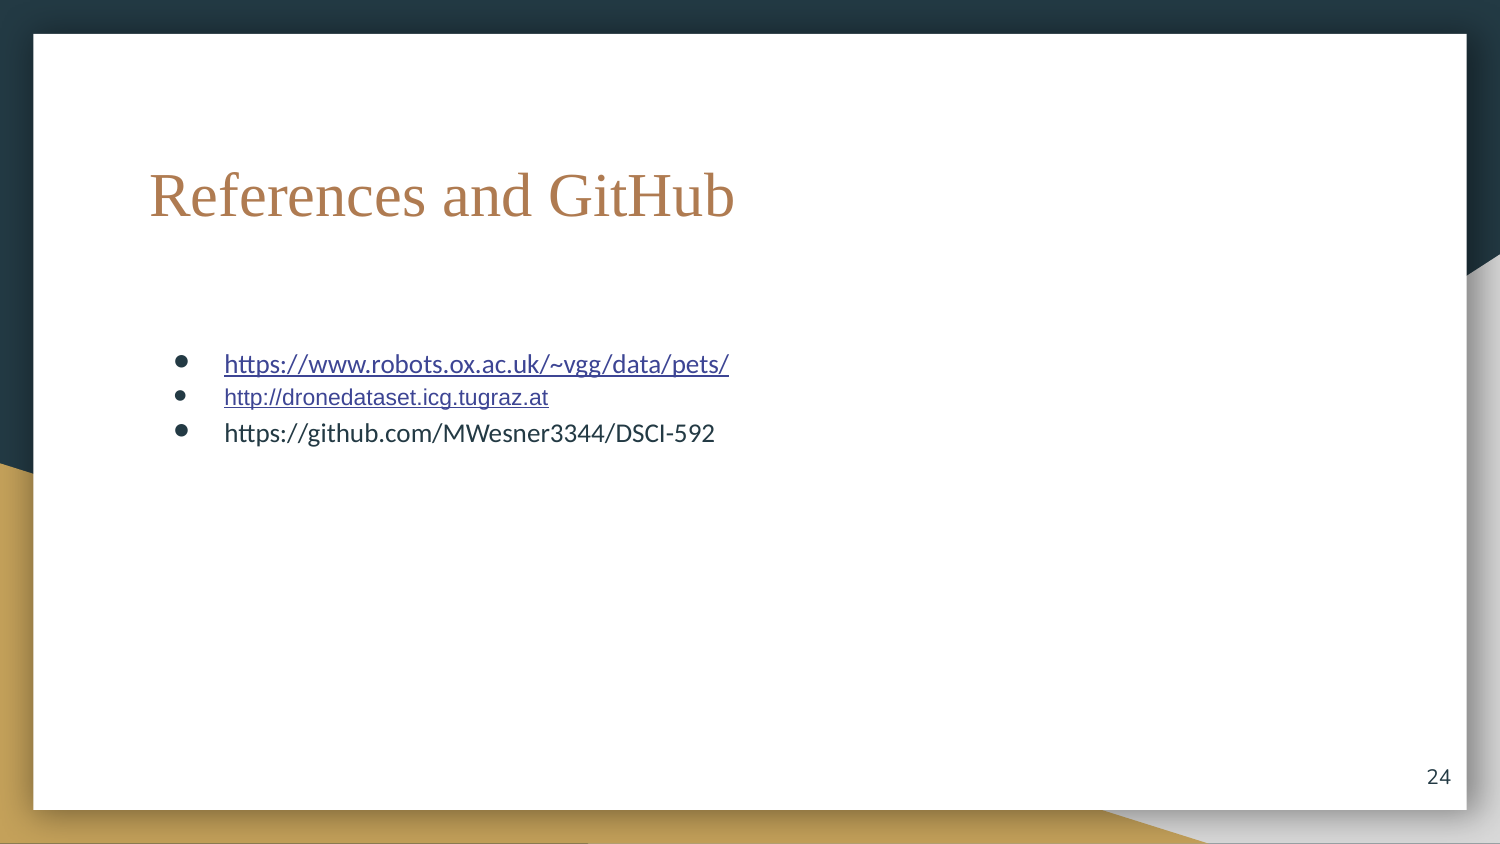

# References and GitHub
https://www.robots.ox.ac.uk/~vgg/data/pets/
http://dronedataset.icg.tugraz.at
https://github.com/MWesner3344/DSCI-592
24